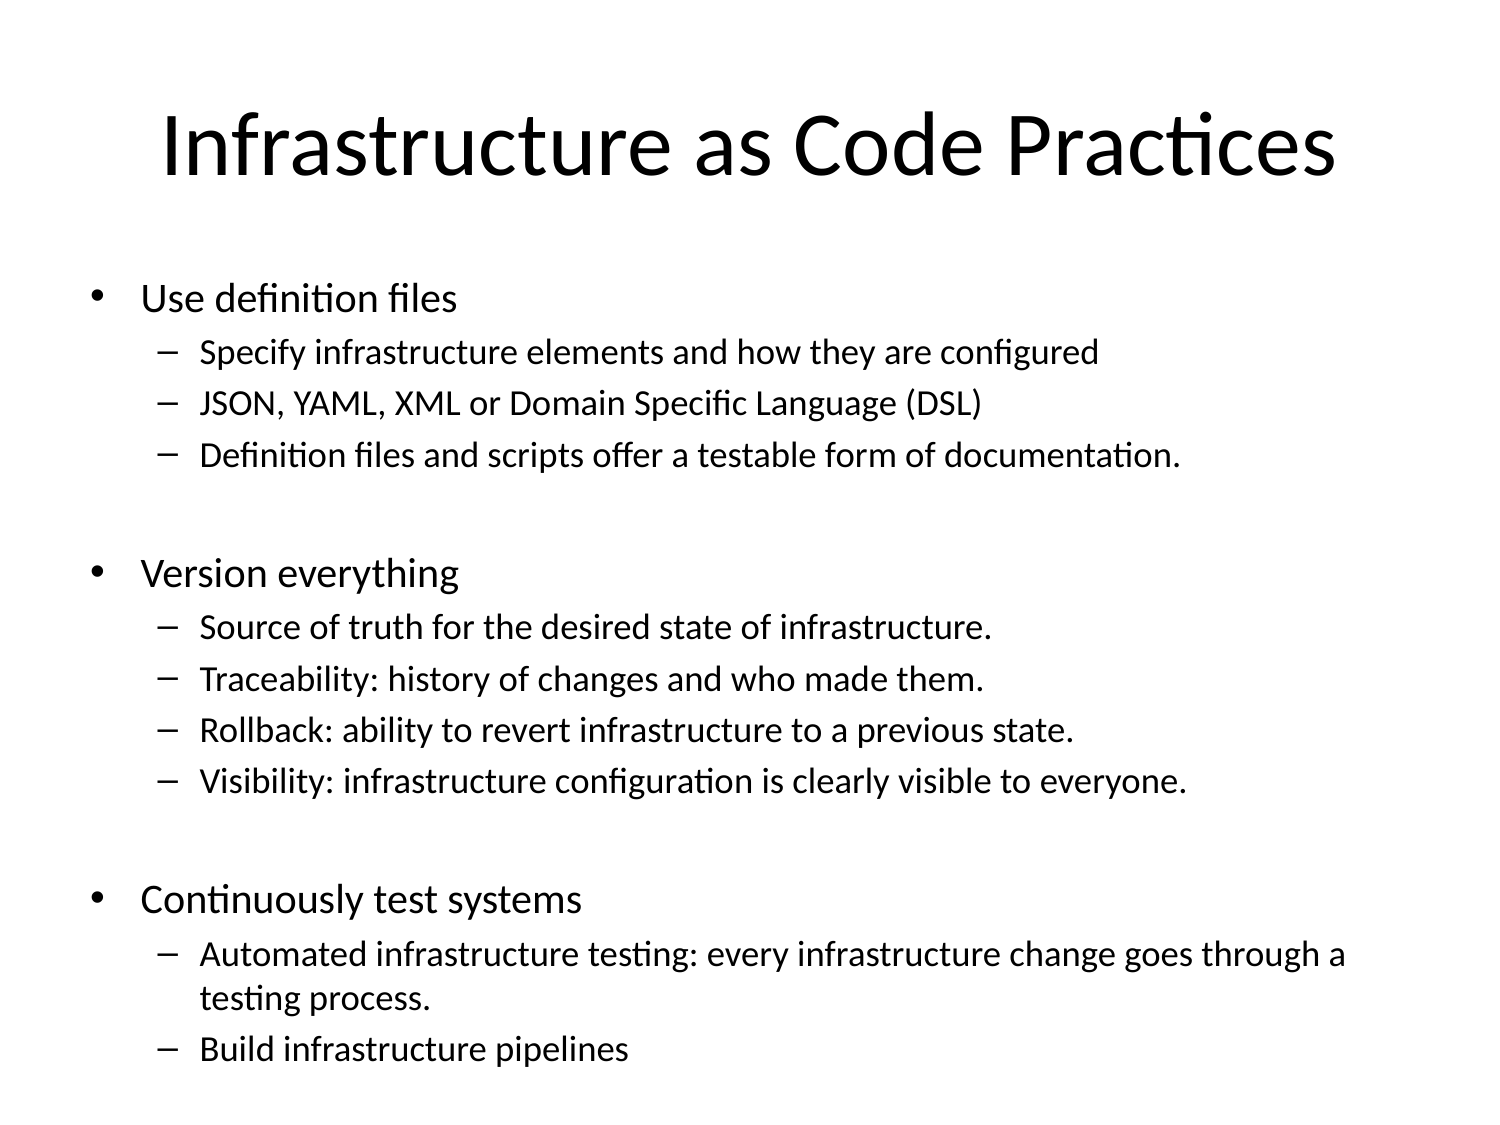

# Infrastructure as Code Practices
Use definition files
Specify infrastructure elements and how they are configured
JSON, YAML, XML or Domain Specific Language (DSL)
Definition files and scripts offer a testable form of documentation.

Version everything
Source of truth for the desired state of infrastructure.
Traceability: history of changes and who made them.
Rollback: ability to revert infrastructure to a previous state.
Visibility: infrastructure configuration is clearly visible to everyone.

Continuously test systems
Automated infrastructure testing: every infrastructure change goes through a testing process.
Build infrastructure pipelines